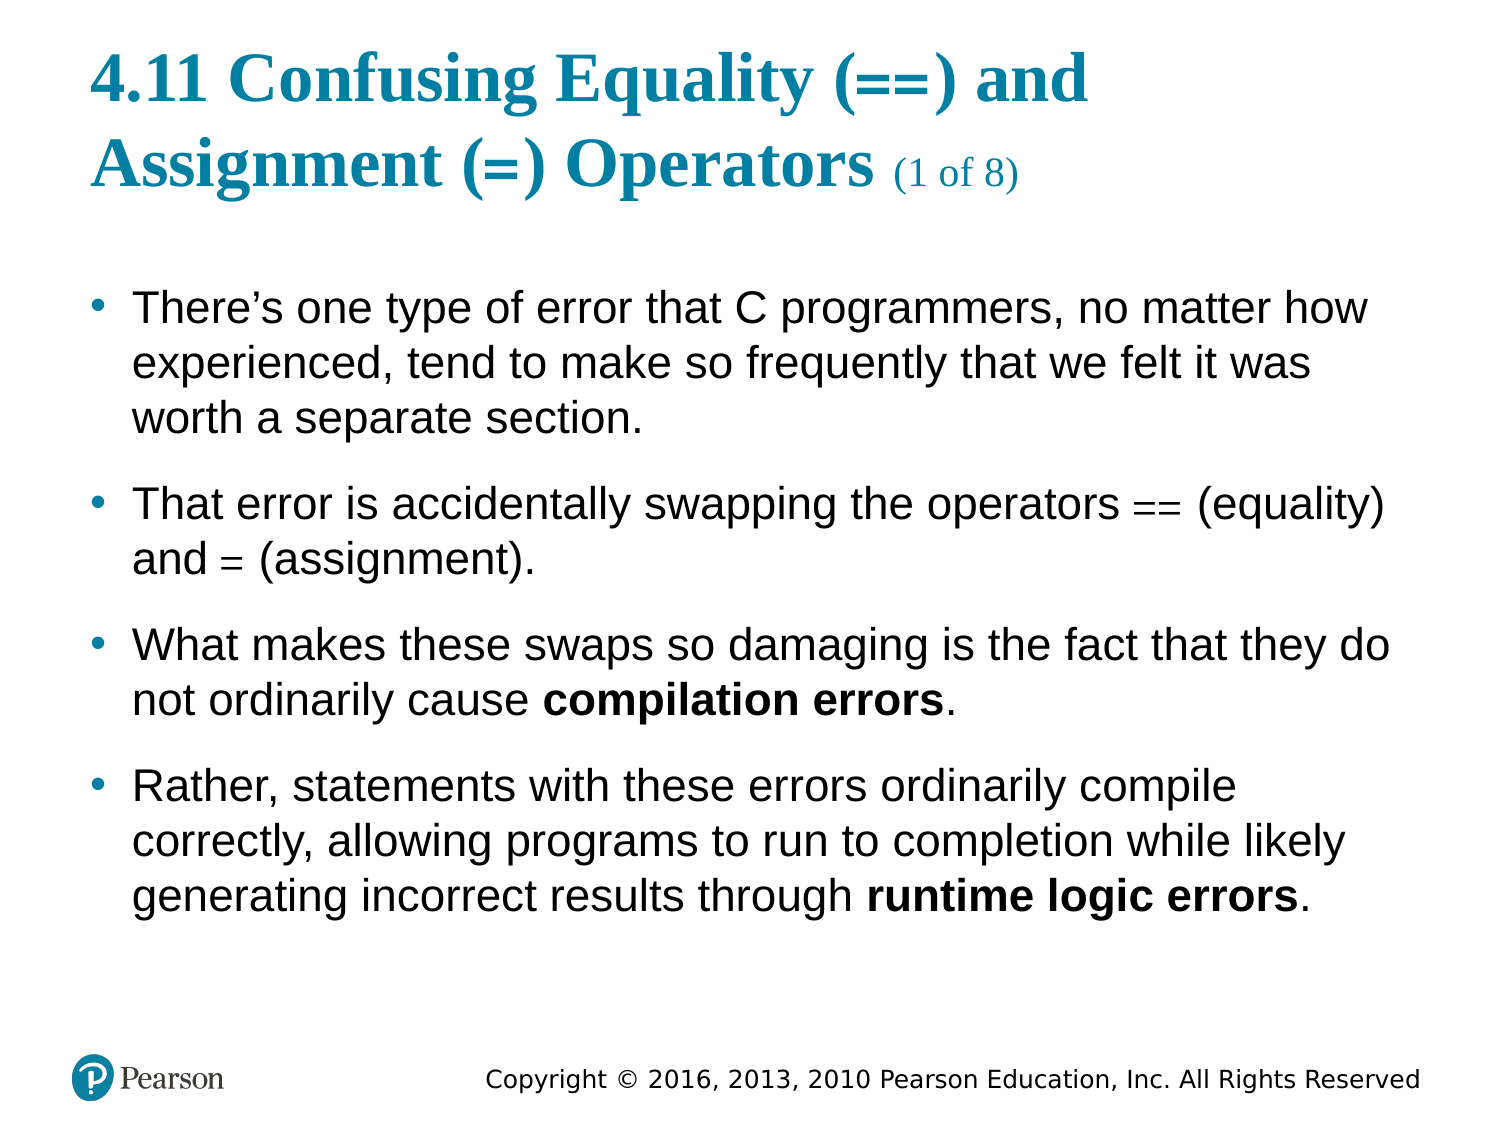

# 4.11 Confusing Equality (==) and Assignment (=) Operators (1 of 8)
There’s one type of error that C programmers, no matter how experienced, tend to make so frequently that we felt it was worth a separate section.
That error is accidentally swapping the operators == (equality) and = (assignment).
What makes these swaps so damaging is the fact that they do not ordinarily cause compilation errors.
Rather, statements with these errors ordinarily compile correctly, allowing programs to run to completion while likely generating incorrect results through runtime logic errors.